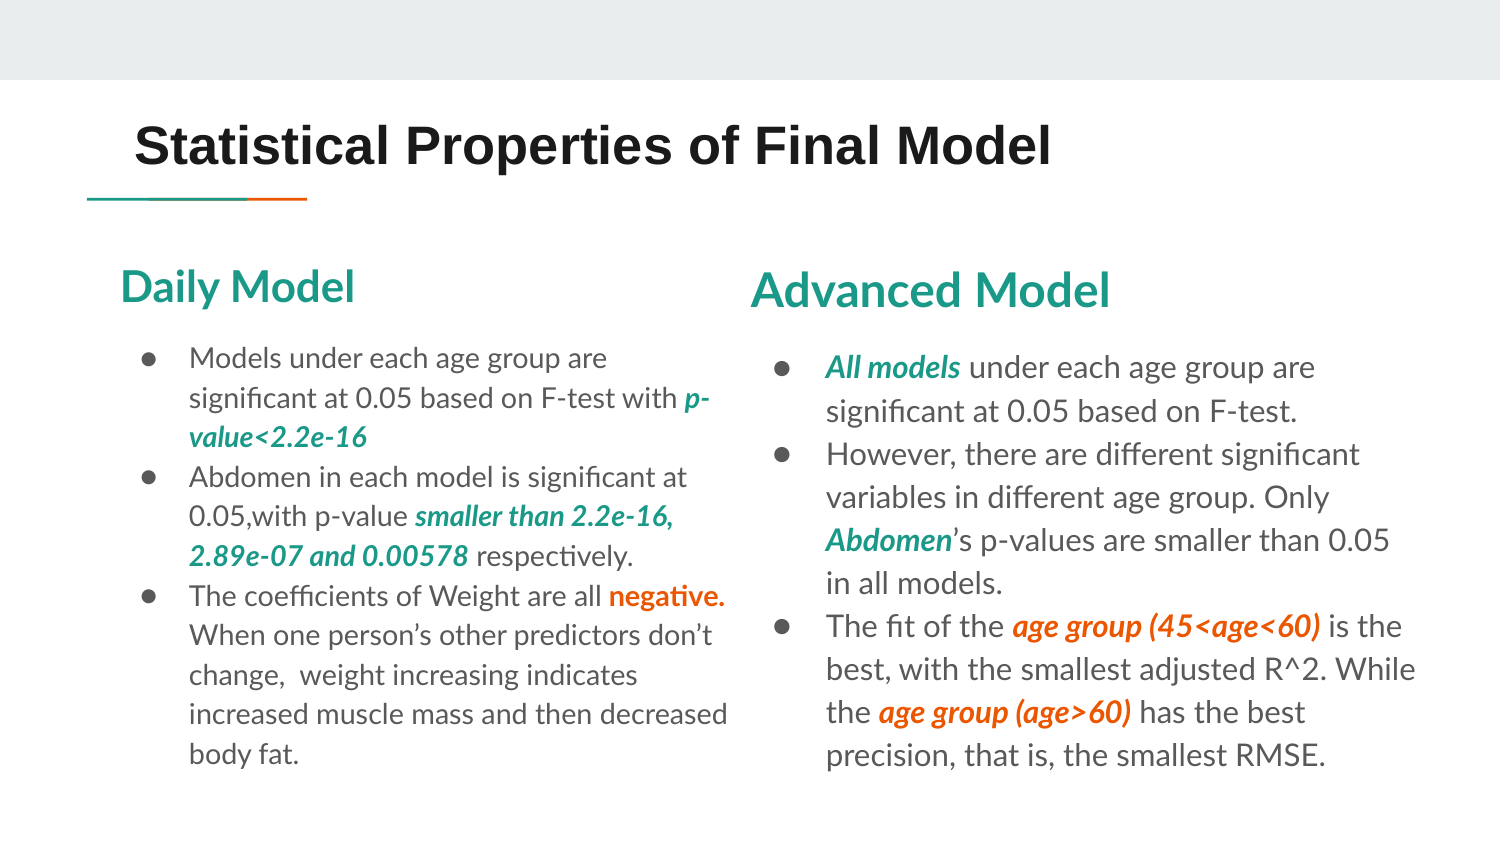

# Statistical Properties of Final Model
Daily Model
Models under each age group are significant at 0.05 based on F-test with p-value<2.2e-16
Abdomen in each model is significant at 0.05,with p-value smaller than 2.2e-16, 2.89e-07 and 0.00578 respectively.
The coefficients of Weight are all negative. When one person’s other predictors don’t change,  weight increasing indicates increased muscle mass and then decreased body fat.
Advanced Model
All models under each age group are significant at 0.05 based on F-test.
However, there are different significant variables in different age group. Only Abdomen’s p-values are smaller than 0.05 in all models.
The fit of the age group (45<age<60) is the best, with the smallest adjusted R^2. While the age group (age>60) has the best precision, that is, the smallest RMSE.